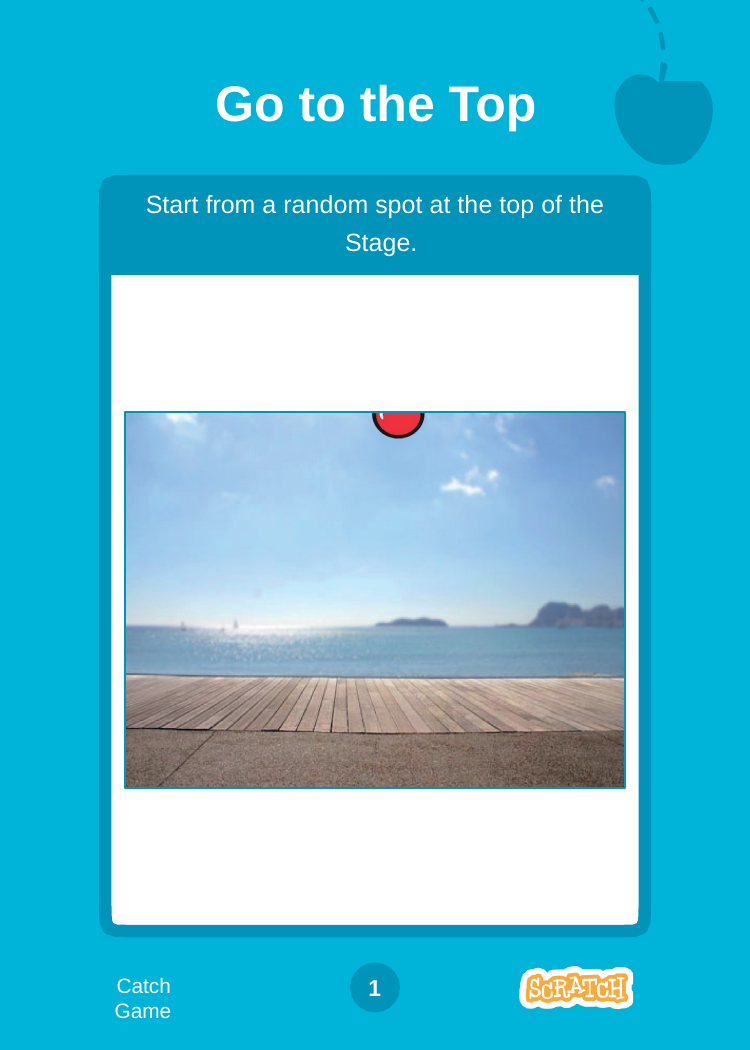

# Go to the Top

Start from a random spot at the top of the Stage.

Catch Game
1